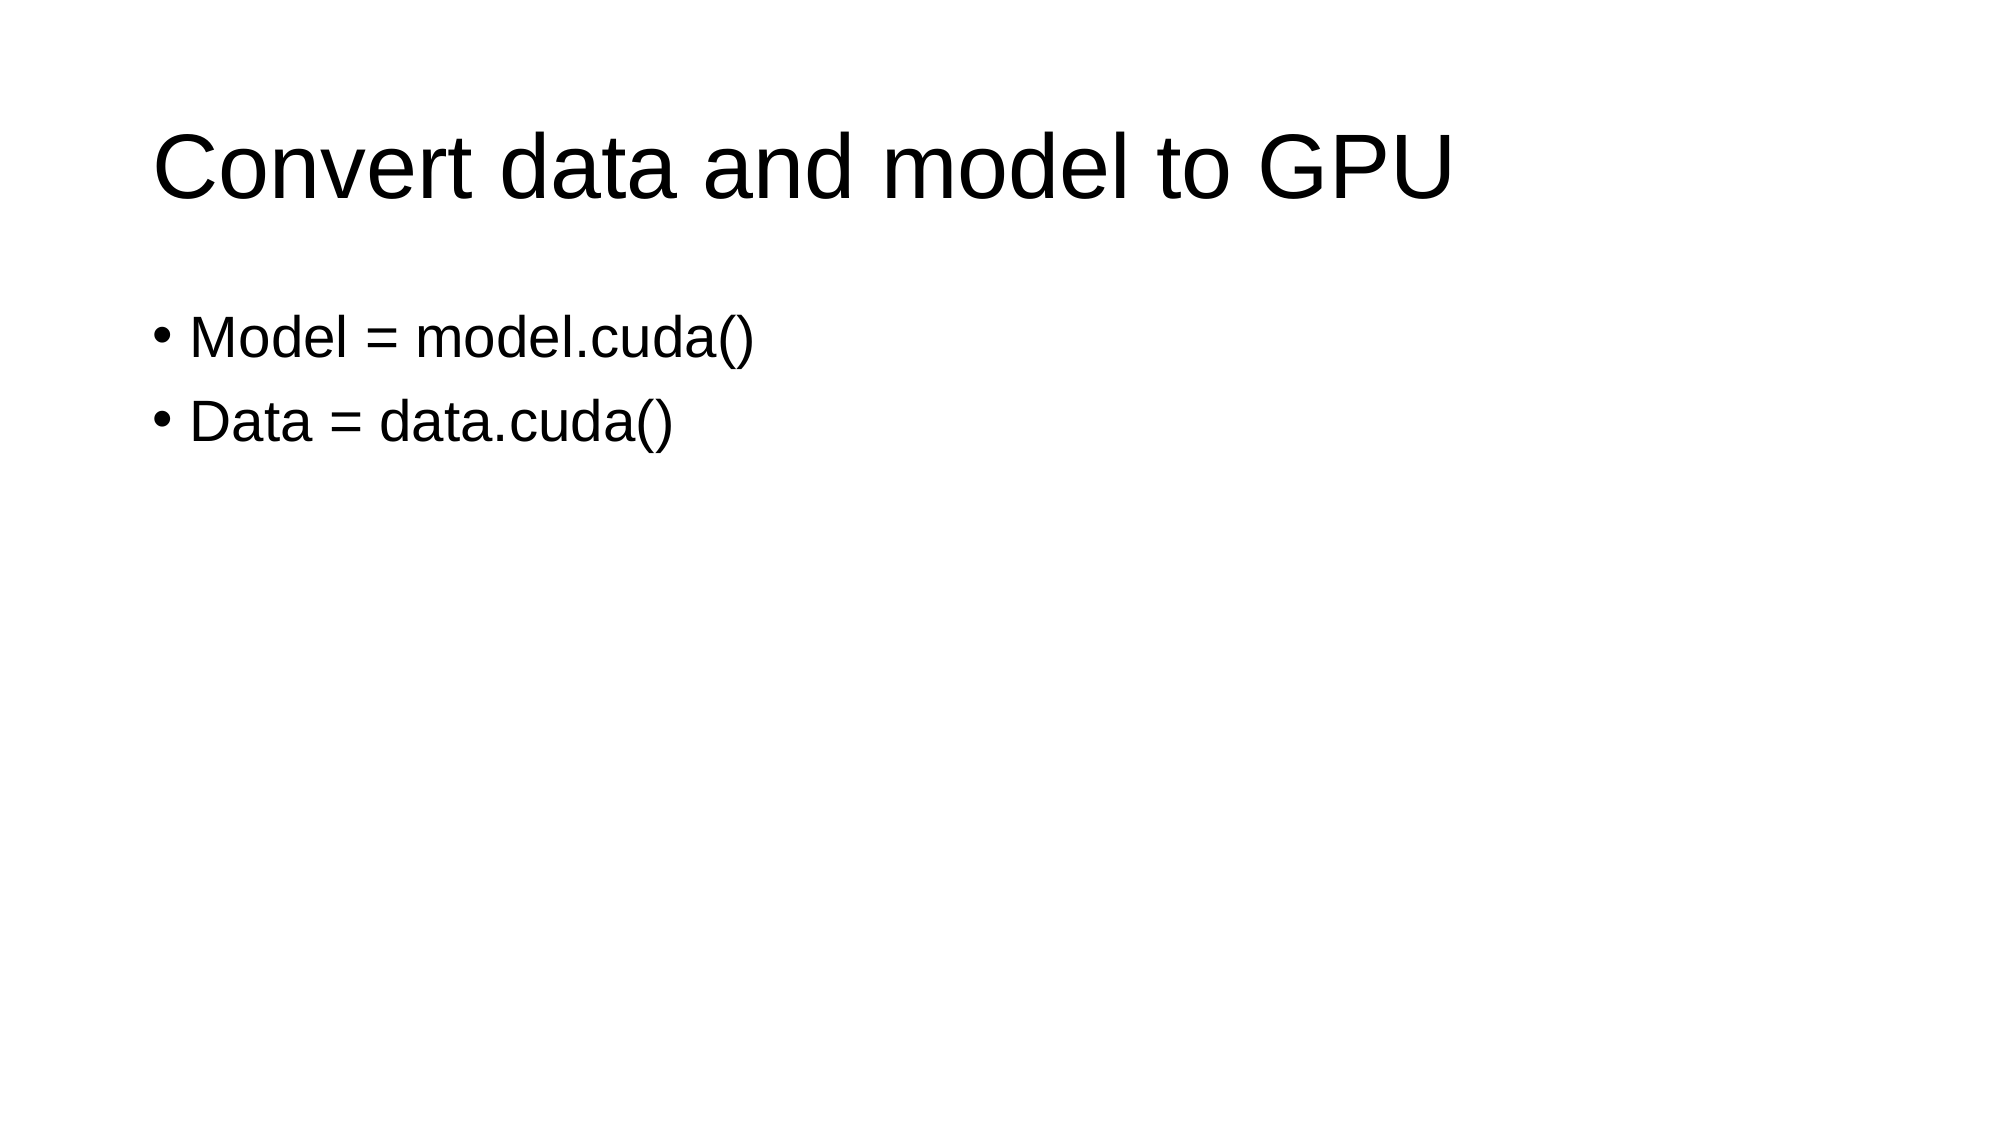

# Convert data and model to GPU
Model = model.cuda()
Data = data.cuda()